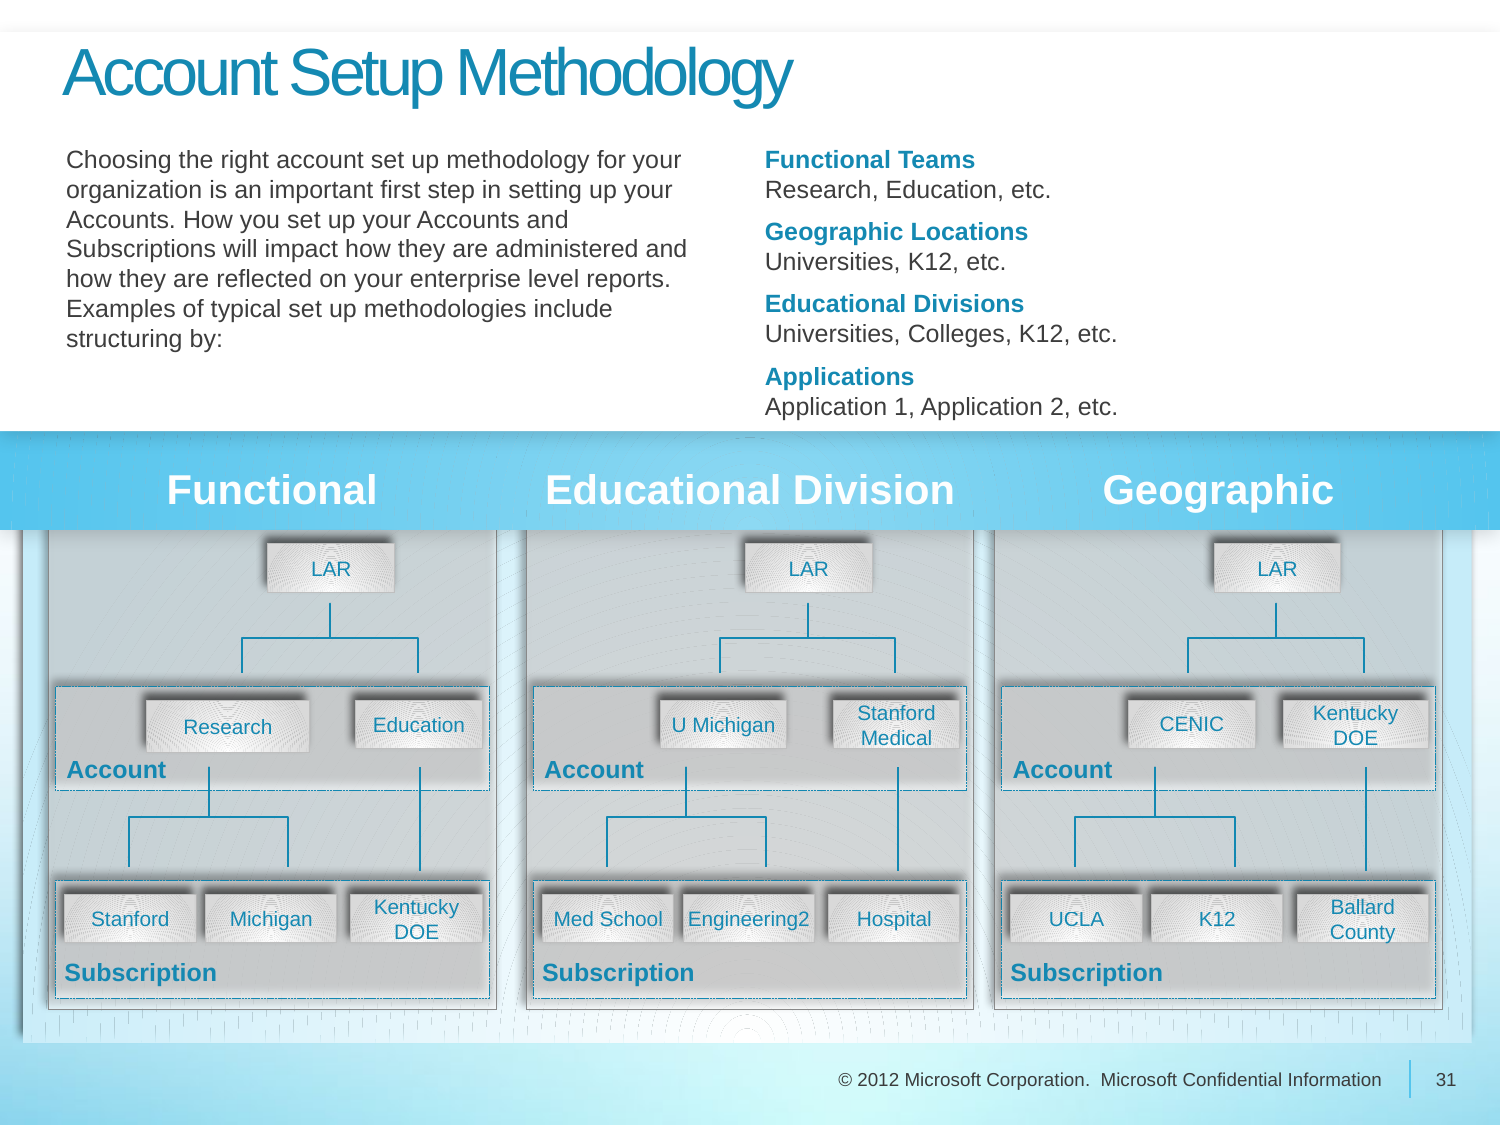

# Account Setup Methodology
Choosing the right account set up methodology for your organization is an important first step in setting up your Accounts. How you set up your Accounts and Subscriptions will impact how they are administered and how they are reflected on your enterprise level reports. Examples of typical set up methodologies include structuring by:
Functional Teams
Research, Education, etc.
Geographic Locations
Universities, K12, etc.
Educational Divisions
Universities, Colleges, K12, etc.
Applications
Application 1, Application 2, etc.

Functional
Educational Division
Geographic
LAR
LAR
LAR

Research
Education
U Michigan
Stanford Medical
CENIC
Kentucky DOE

Account
Account
Account

Stanford
Michigan
Kentucky DOE
Med School
Engineering2
Hospital
UCLA
K12
Ballard County
Subscription
Subscription
Subscription